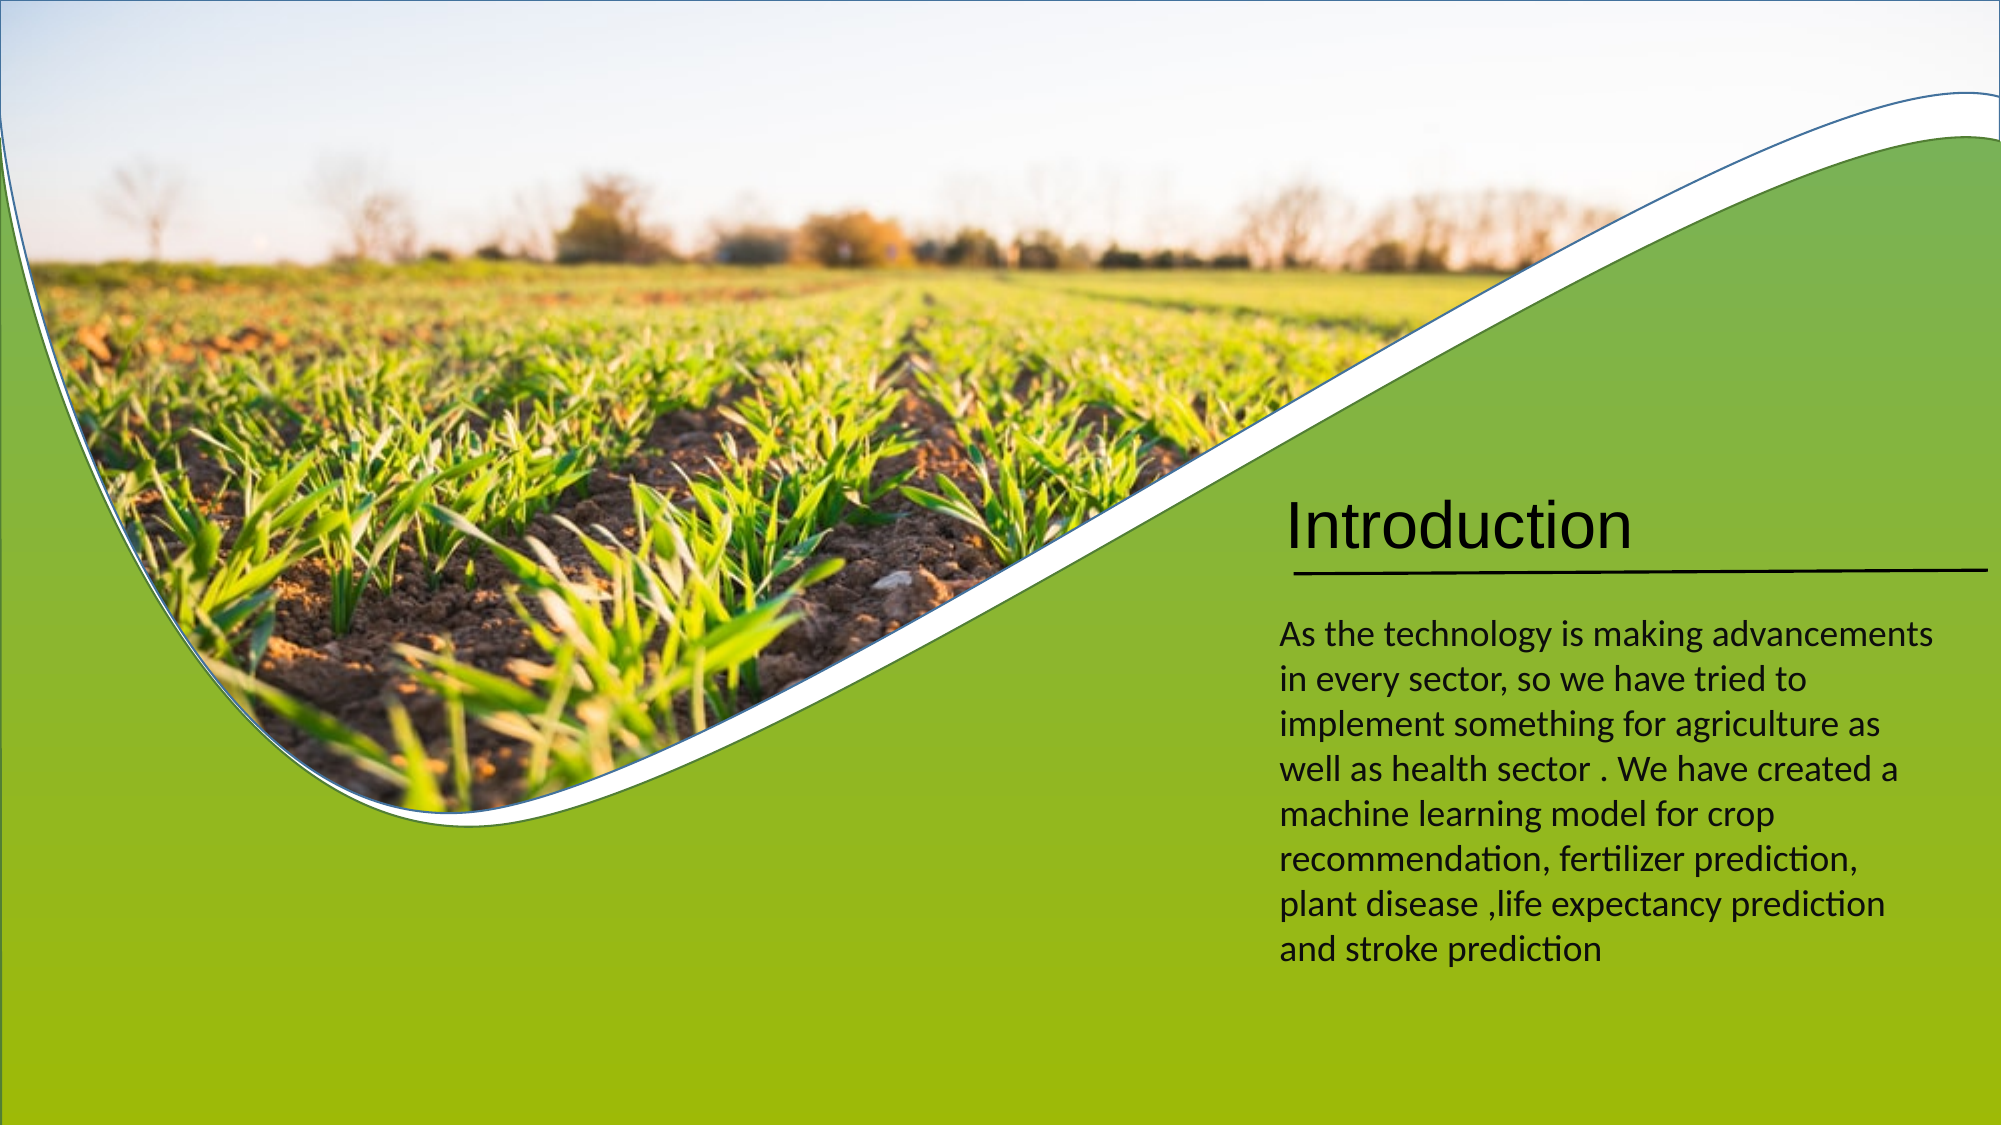

Introduction
As the technology is making advancements in every sector, so we have tried to implement something for agriculture as well as health sector . We have created a machine learning model for crop recommendation, fertilizer prediction, plant disease ,life expectancy prediction and stroke prediction